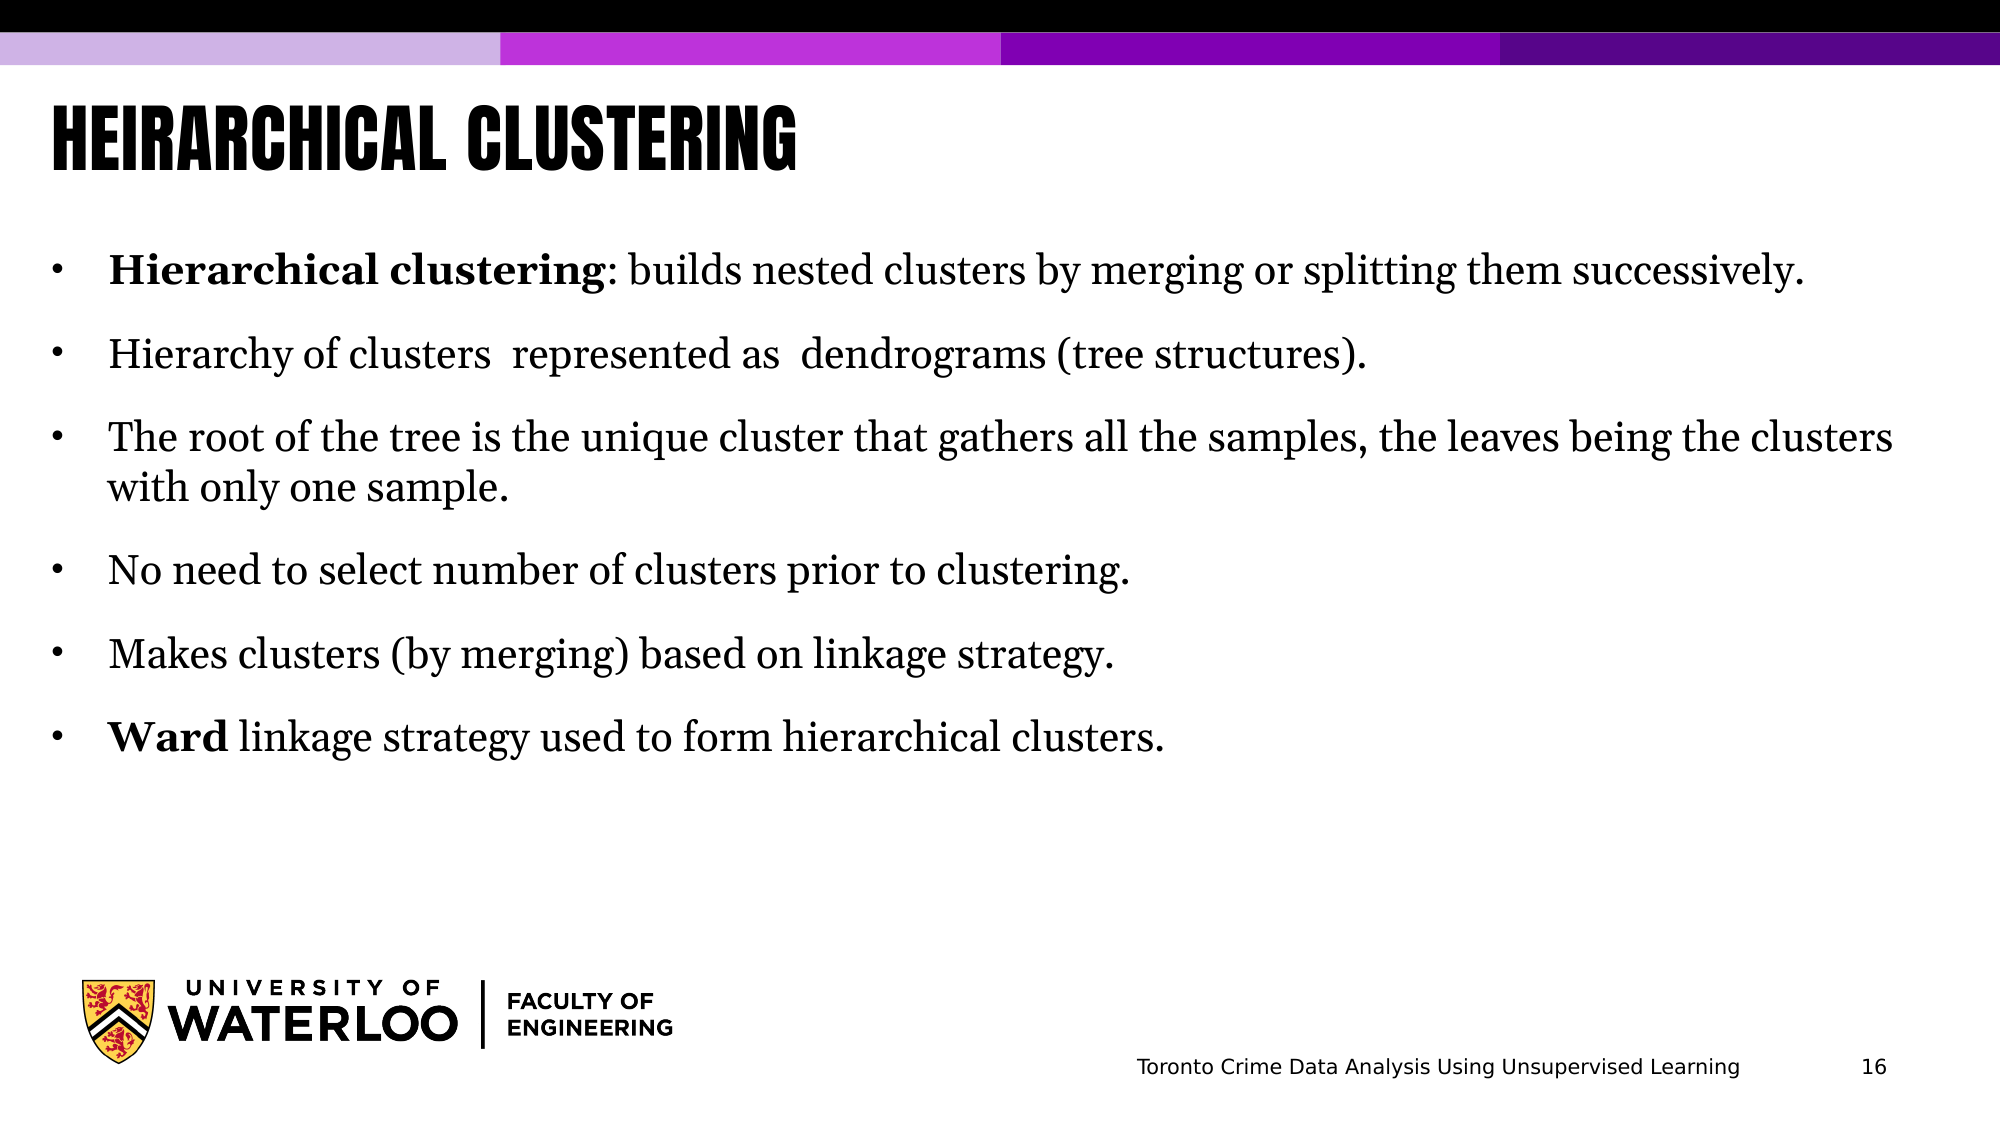

HEIRARCHICAL CLUSTERING
Hierarchical clustering: builds nested clusters by merging or splitting them successively.
Hierarchy of clusters  represented as  dendrograms (tree structures).
The root of the tree is the unique cluster that gathers all the samples, the leaves being the clusters with only one sample.
No need to select number of clusters prior to clustering.
Makes clusters (by merging) based on linkage strategy.
Ward linkage strategy used to form hierarchical clusters.
Toronto Crime Data Analysis Using Unsupervised Learning
16